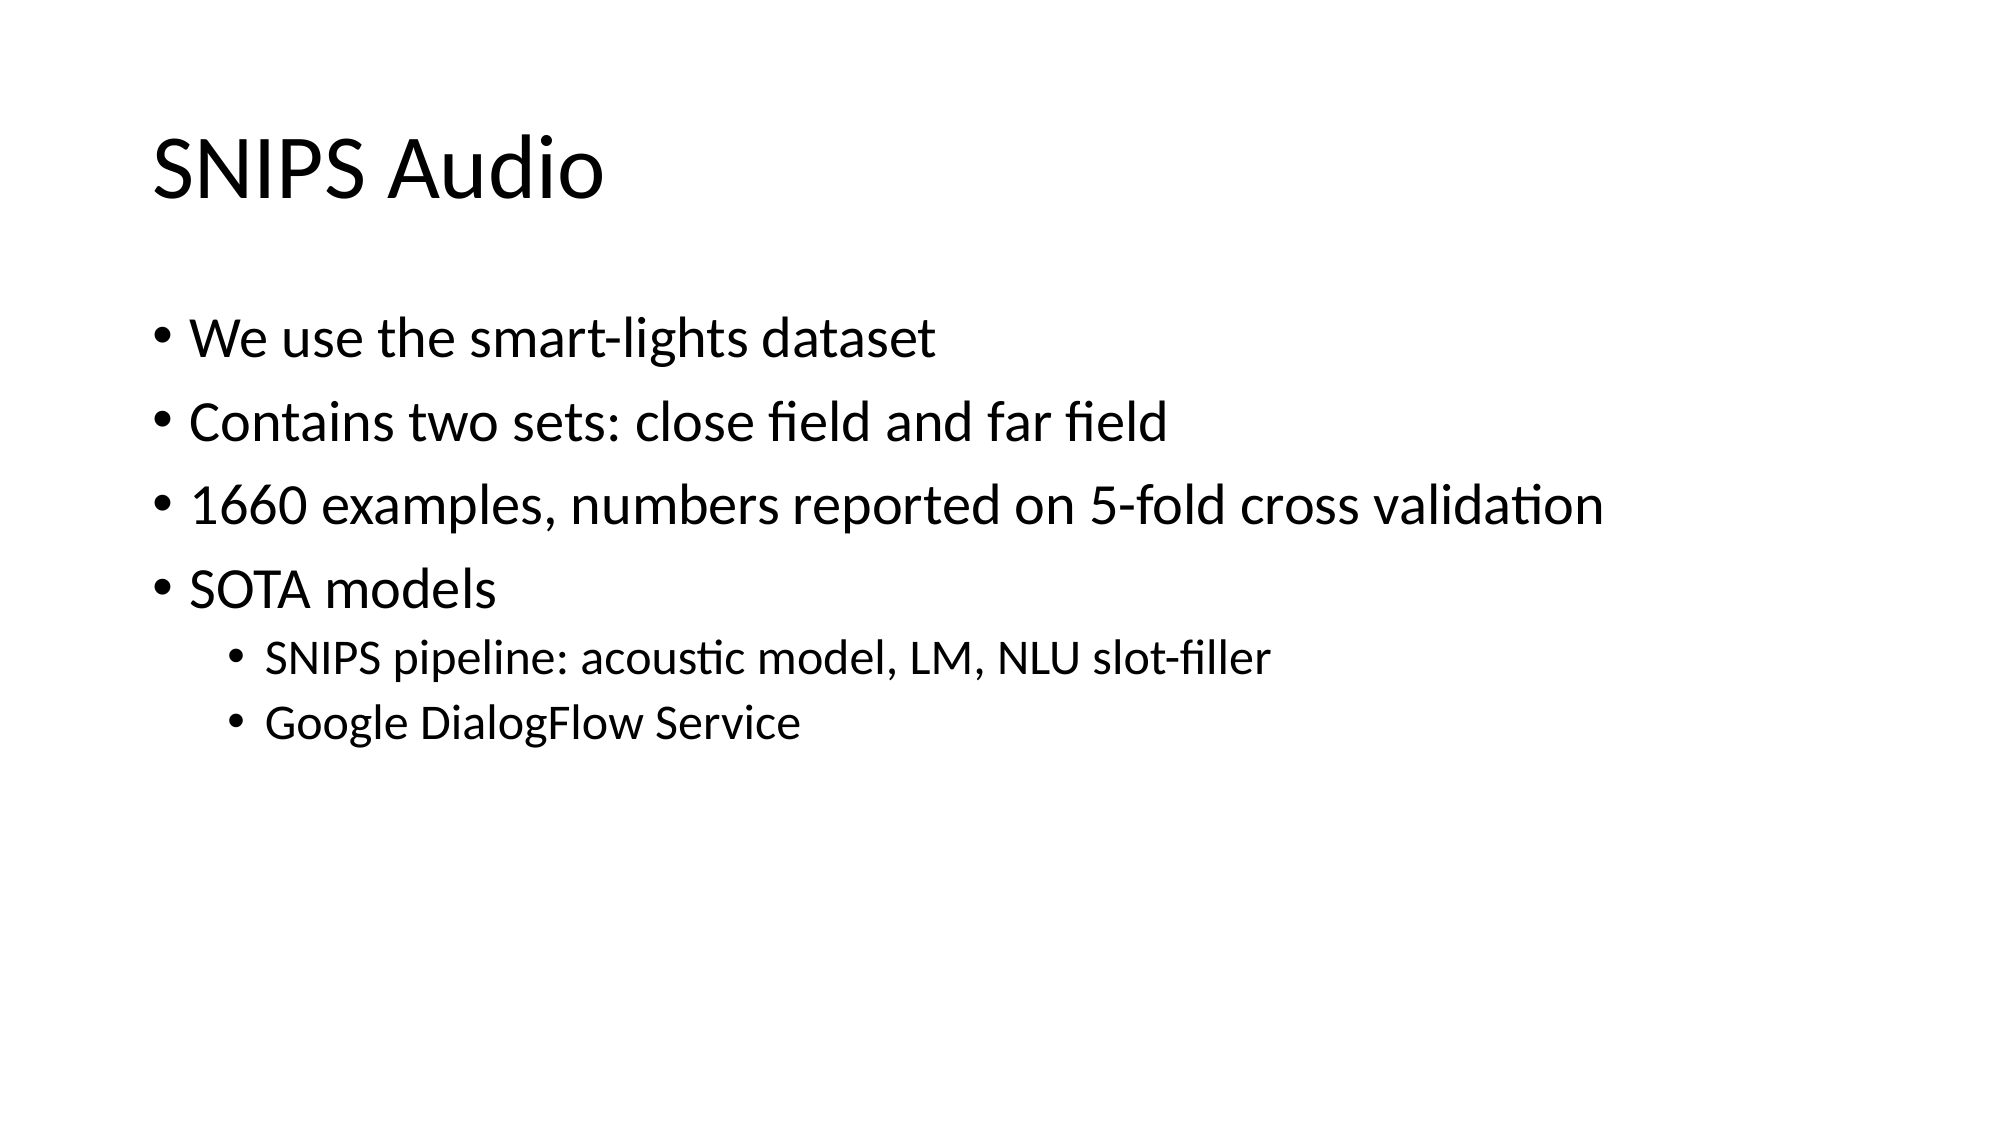

# SNIPS Audio
We use the smart-lights dataset
Contains two sets: close field and far field
1660 examples, numbers reported on 5-fold cross validation
SOTA models
SNIPS pipeline: acoustic model, LM, NLU slot-filler
Google DialogFlow Service